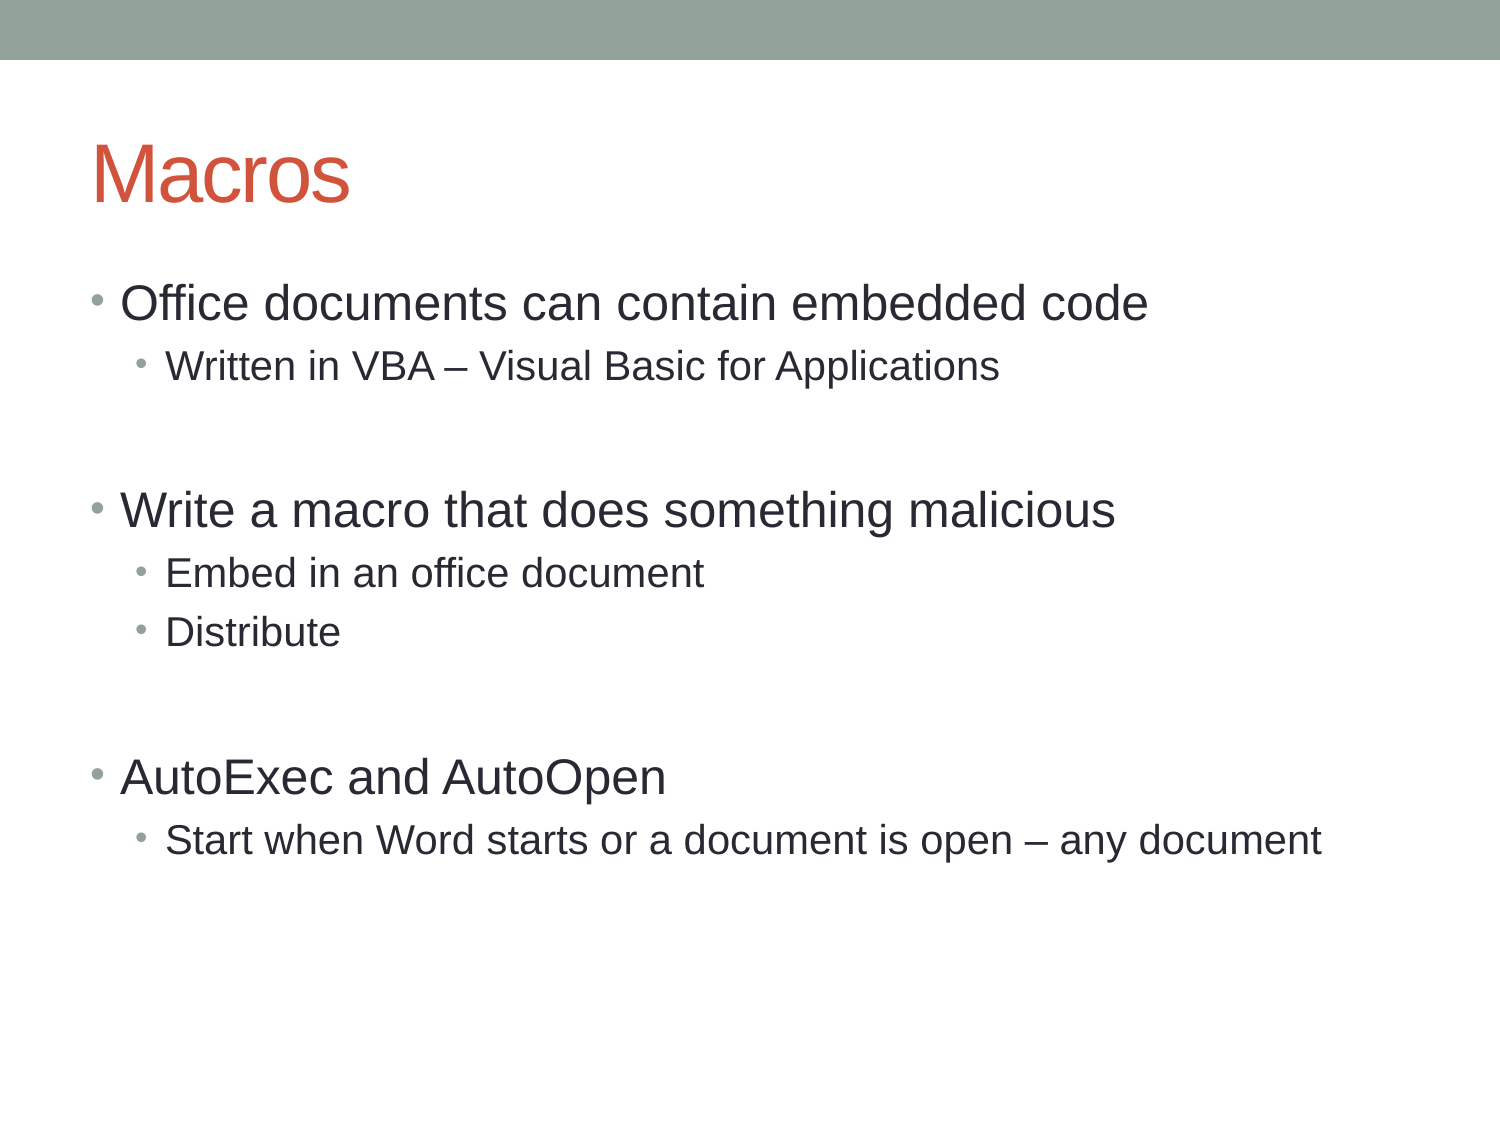

# Macros
Office documents can contain embedded code
Written in VBA – Visual Basic for Applications

Write a macro that does something malicious
Embed in an office document
Distribute

AutoExec and AutoOpen
Start when Word starts or a document is open – any document